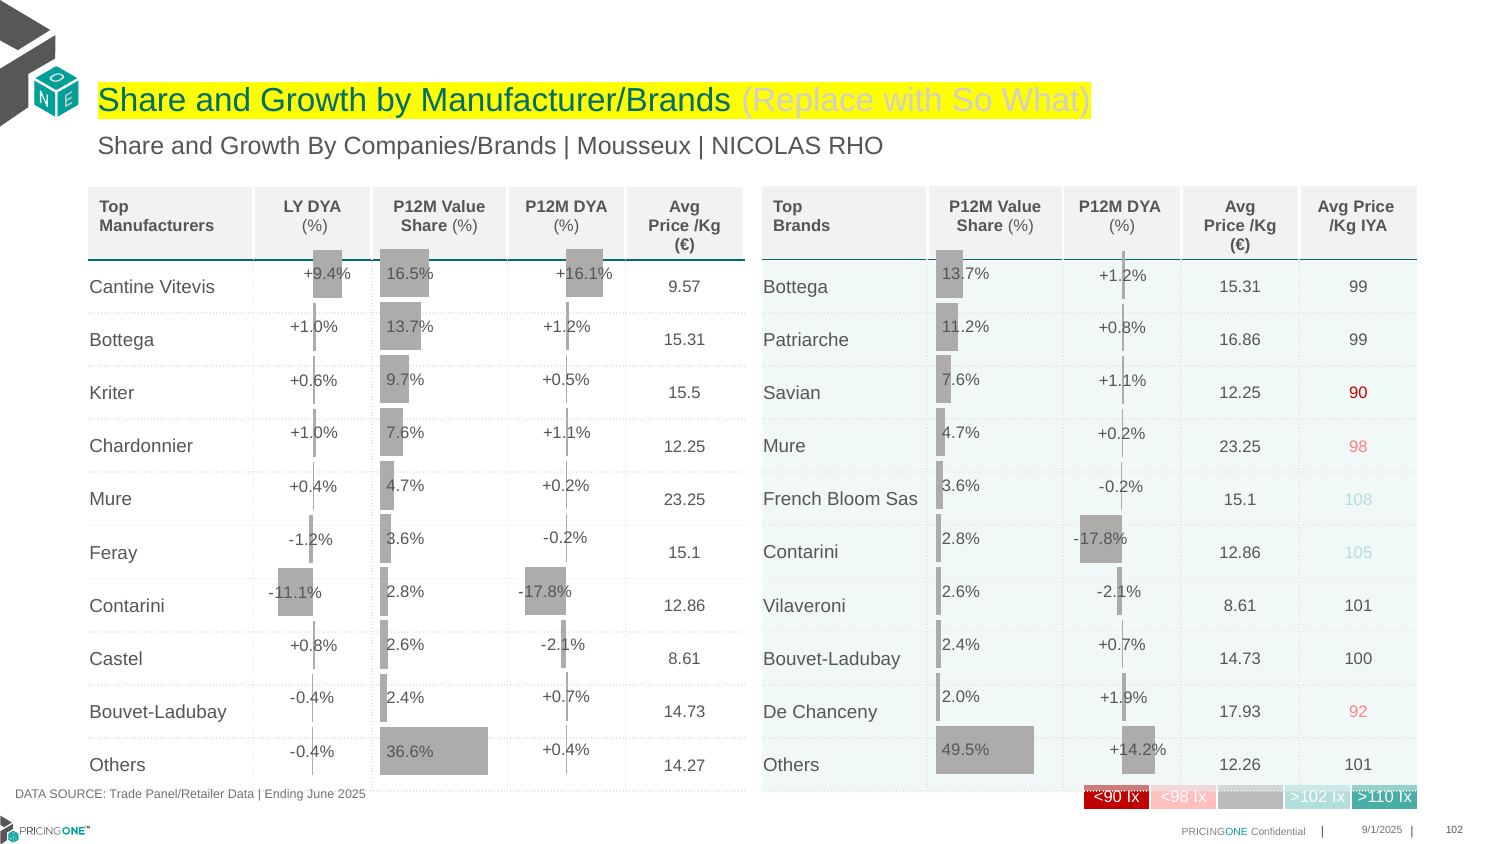

# Share and Growth by Manufacturer/Brands (Replace with So What)

Share and Growth By Companies/Brands | Mousseux | NICOLAS RHO
| Top Brands | P12M Value Share (%) | P12M DYA (%) | Avg Price /Kg (€) | Avg Price /Kg IYA |
| --- | --- | --- | --- | --- |
| Bottega |  |  | 15.31 | 99 |
| Patriarche |  |  | 16.86 | 99 |
| Savian |  |  | 12.25 | 90 |
| Mure |  |  | 23.25 | 98 |
| French Bloom Sas |  |  | 15.1 | 108 |
| Contarini |  |  | 12.86 | 105 |
| Vilaveroni |  |  | 8.61 | 101 |
| Bouvet-Ladubay |  |  | 14.73 | 100 |
| De Chanceny |  |  | 17.93 | 92 |
| Others |  |  | 12.26 | 101 |
| Top Manufacturers | LY DYA (%) | P12M Value Share (%) | P12M DYA (%) | Avg Price /Kg (€) |
| --- | --- | --- | --- | --- |
| Cantine Vitevis |  |  |  | 9.57 |
| Bottega |  |  |  | 15.31 |
| Kriter |  |  |  | 15.5 |
| Chardonnier |  |  |  | 12.25 |
| Mure |  |  |  | 23.25 |
| Feray |  |  |  | 15.1 |
| Contarini |  |  |  | 12.86 |
| Castel |  |  |  | 8.61 |
| Bouvet-Ladubay |  |  |  | 14.73 |
| Others |  |  |  | 14.27 |

### Chart

| Category | Share DYA P12M |
|---|---|
|  | 0.16076092655414964 |

### Chart

| Category | Value Share P12M |
|---|---|
|  | 0.1645272813263967 |

### Chart

| Category | Share DYA LY |
|---|---|
|  | 0.09373698858282384 |

### Chart

| Category | Value Share |
|---|---|
|  | 0.1371393742381146 |

### Chart

| Category | Share DYA |
|---|---|
|  | 0.0124953406952477 |
DATA SOURCE: Trade Panel/Retailer Data | Ending June 2025
| <90 Ix | <98 Ix |  | >102 Ix | >110 Ix |
| --- | --- | --- | --- | --- |

9/1/2025
102